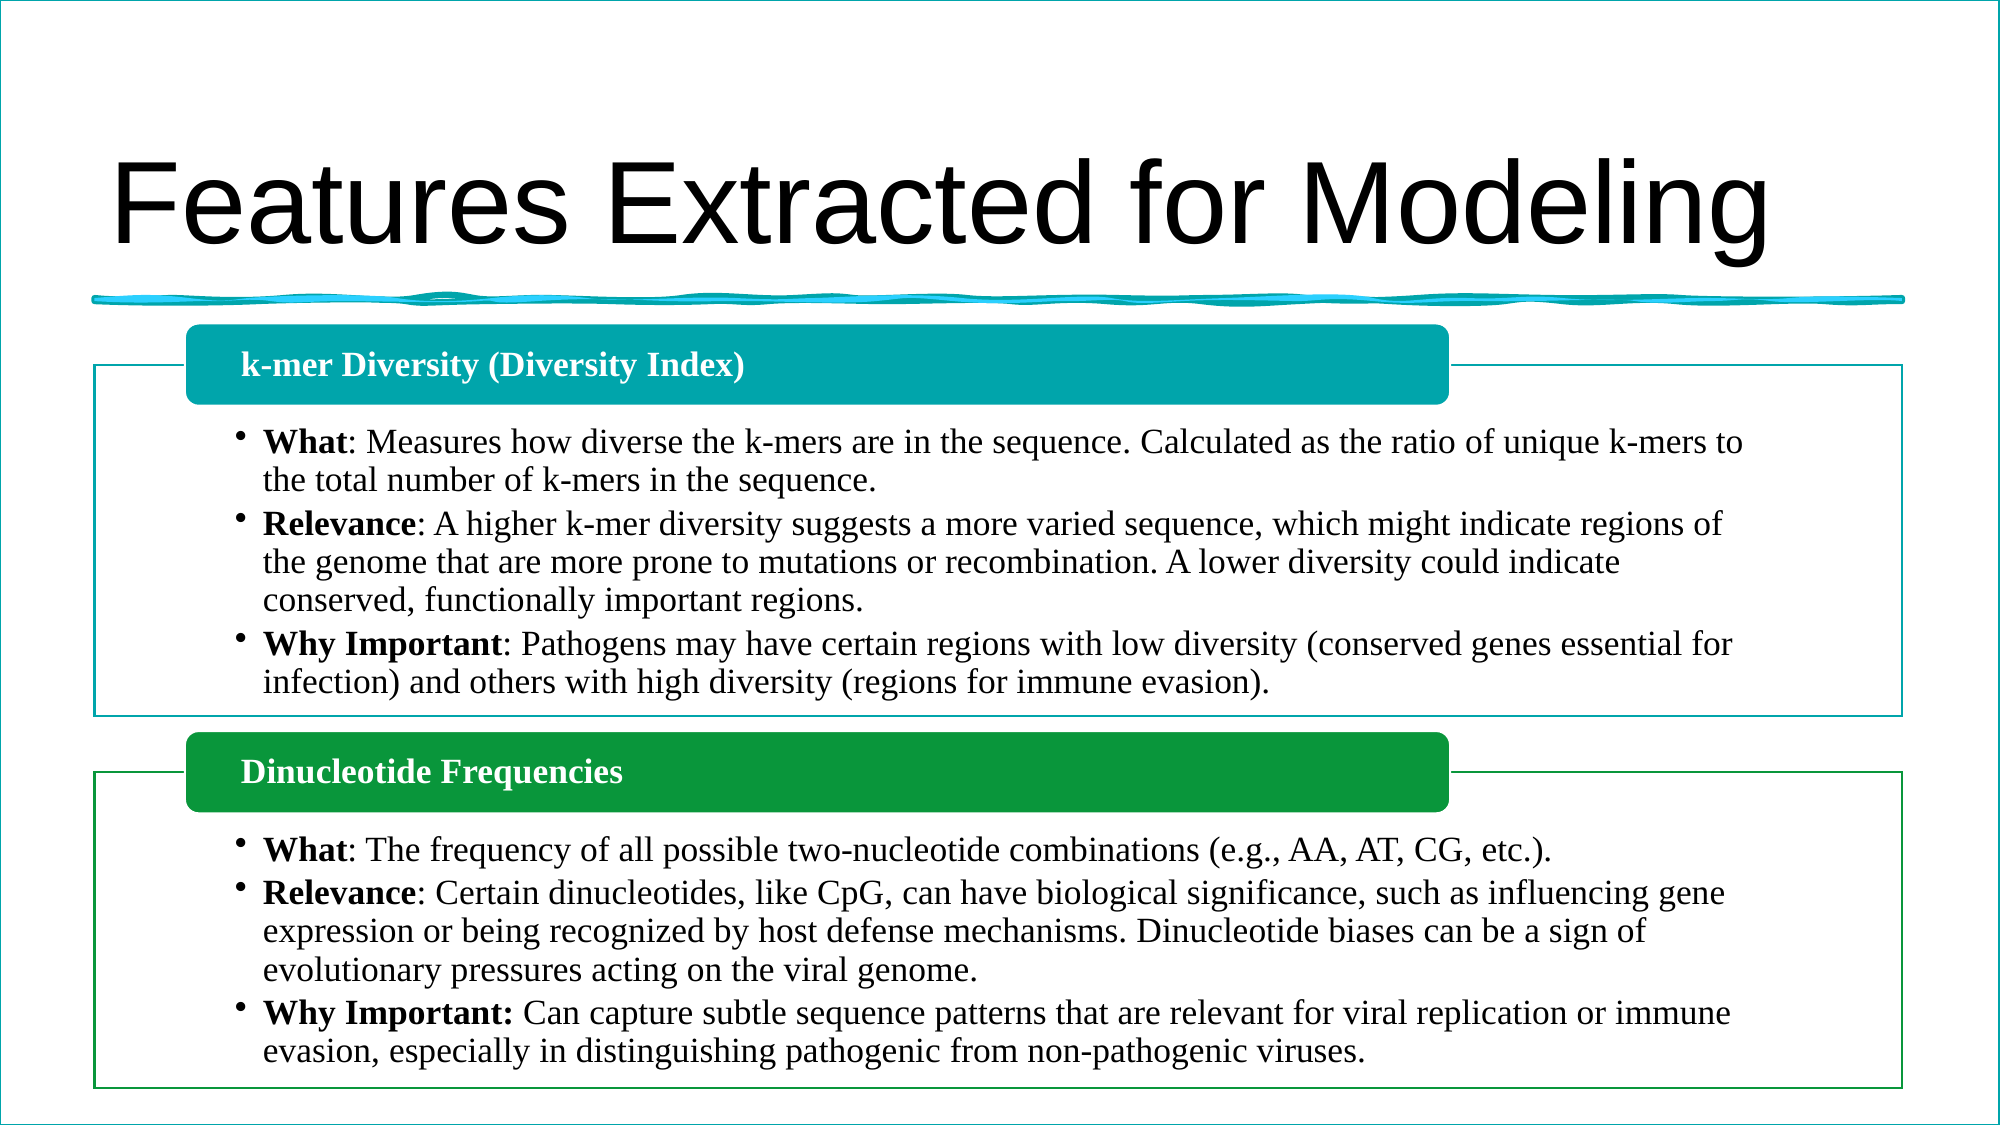

# Features Extracted for Modeling

What: Measures how diverse the k-mers are in the sequence. Calculated as the ratio of unique k-mers to the total number of k-mers in the sequence.
Relevance: A higher k-mer diversity suggests a more varied sequence, which might indicate regions of the genome that are more prone to mutations or recombination. A lower diversity could indicate conserved, functionally important regions.
Why Important: Pathogens may have certain regions with low diversity (conserved genes essential for infection) and others with high diversity (regions for immune evasion).
k-mer Diversity (Diversity Index)
What: The frequency of all possible two-nucleotide combinations (e.g., AA, AT, CG, etc.).
Relevance: Certain dinucleotides, like CpG, can have biological significance, such as influencing gene expression or being recognized by host defense mechanisms. Dinucleotide biases can be a sign of evolutionary pressures acting on the viral genome.
Why Important: Can capture subtle sequence patterns that are relevant for viral replication or immune evasion, especially in distinguishing pathogenic from non-pathogenic viruses.
Dinucleotide Frequencies